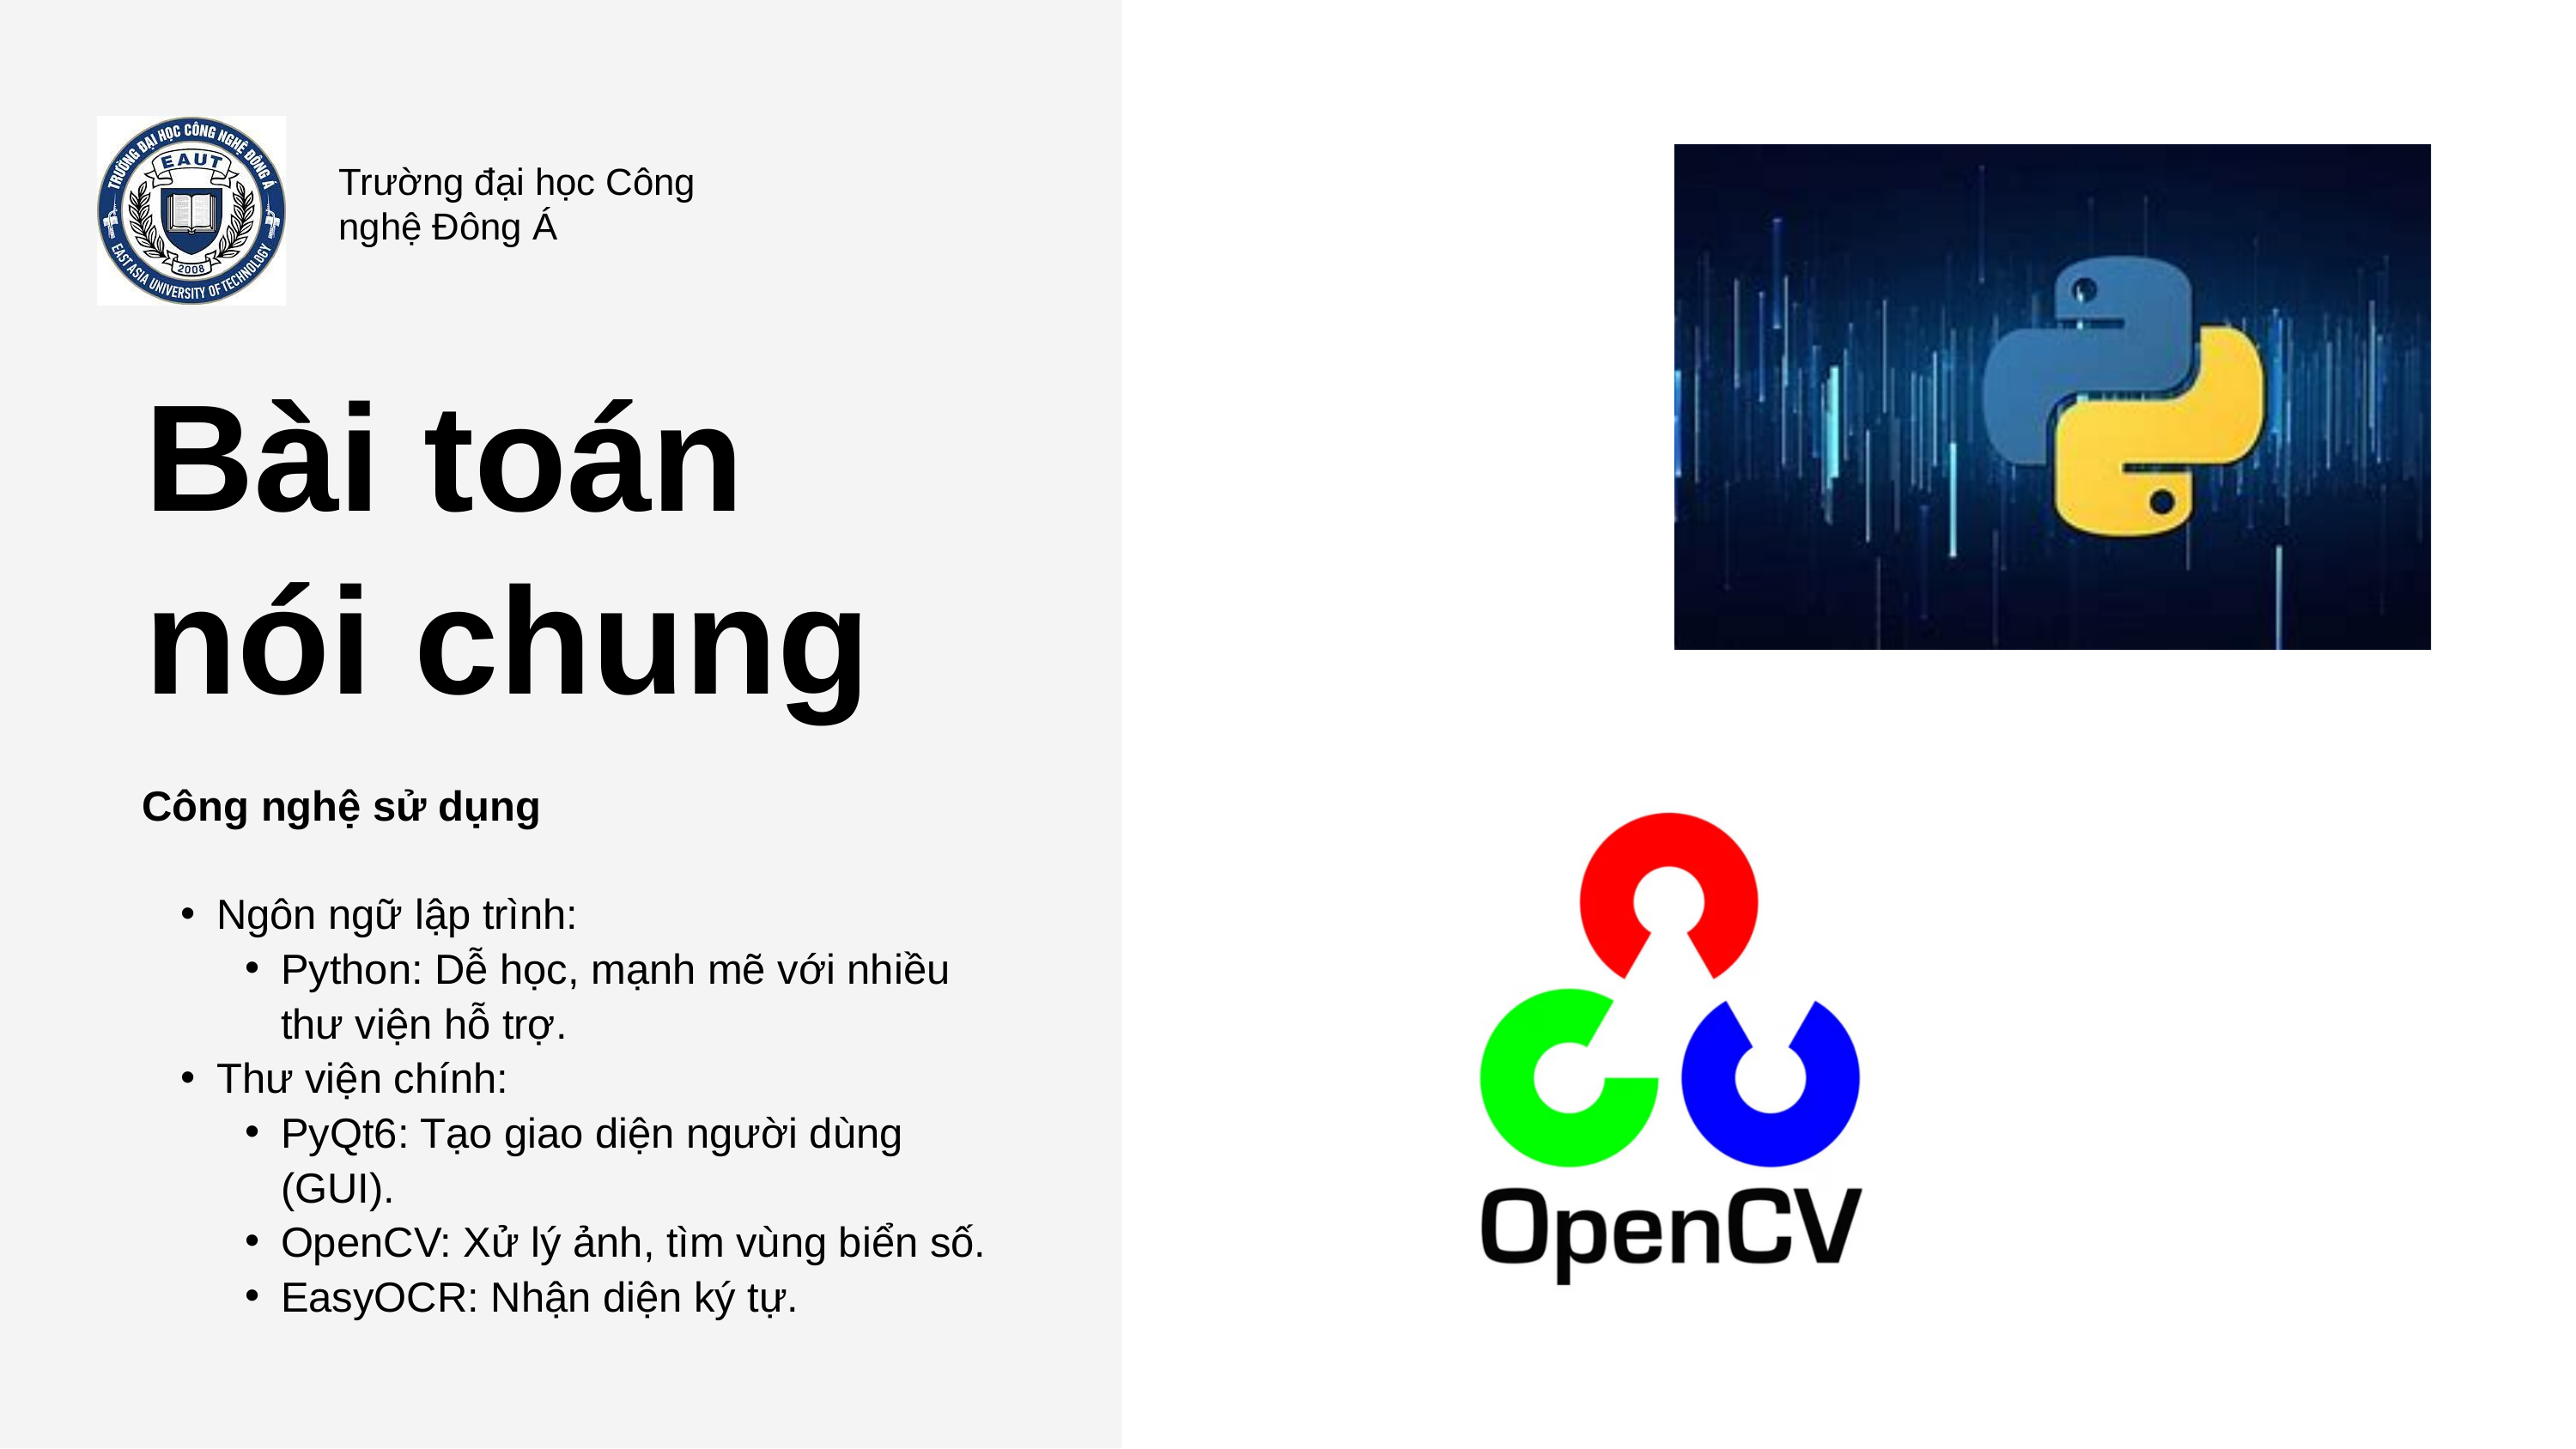

Trường đại học Công nghệ Đông Á
Bài toán nói chung
Công nghệ sử dụng
Ngôn ngữ lập trình:
Python: Dễ học, mạnh mẽ với nhiều thư viện hỗ trợ.
Thư viện chính:
PyQt6: Tạo giao diện người dùng (GUI).
OpenCV: Xử lý ảnh, tìm vùng biển số.
EasyOCR: Nhận diện ký tự.